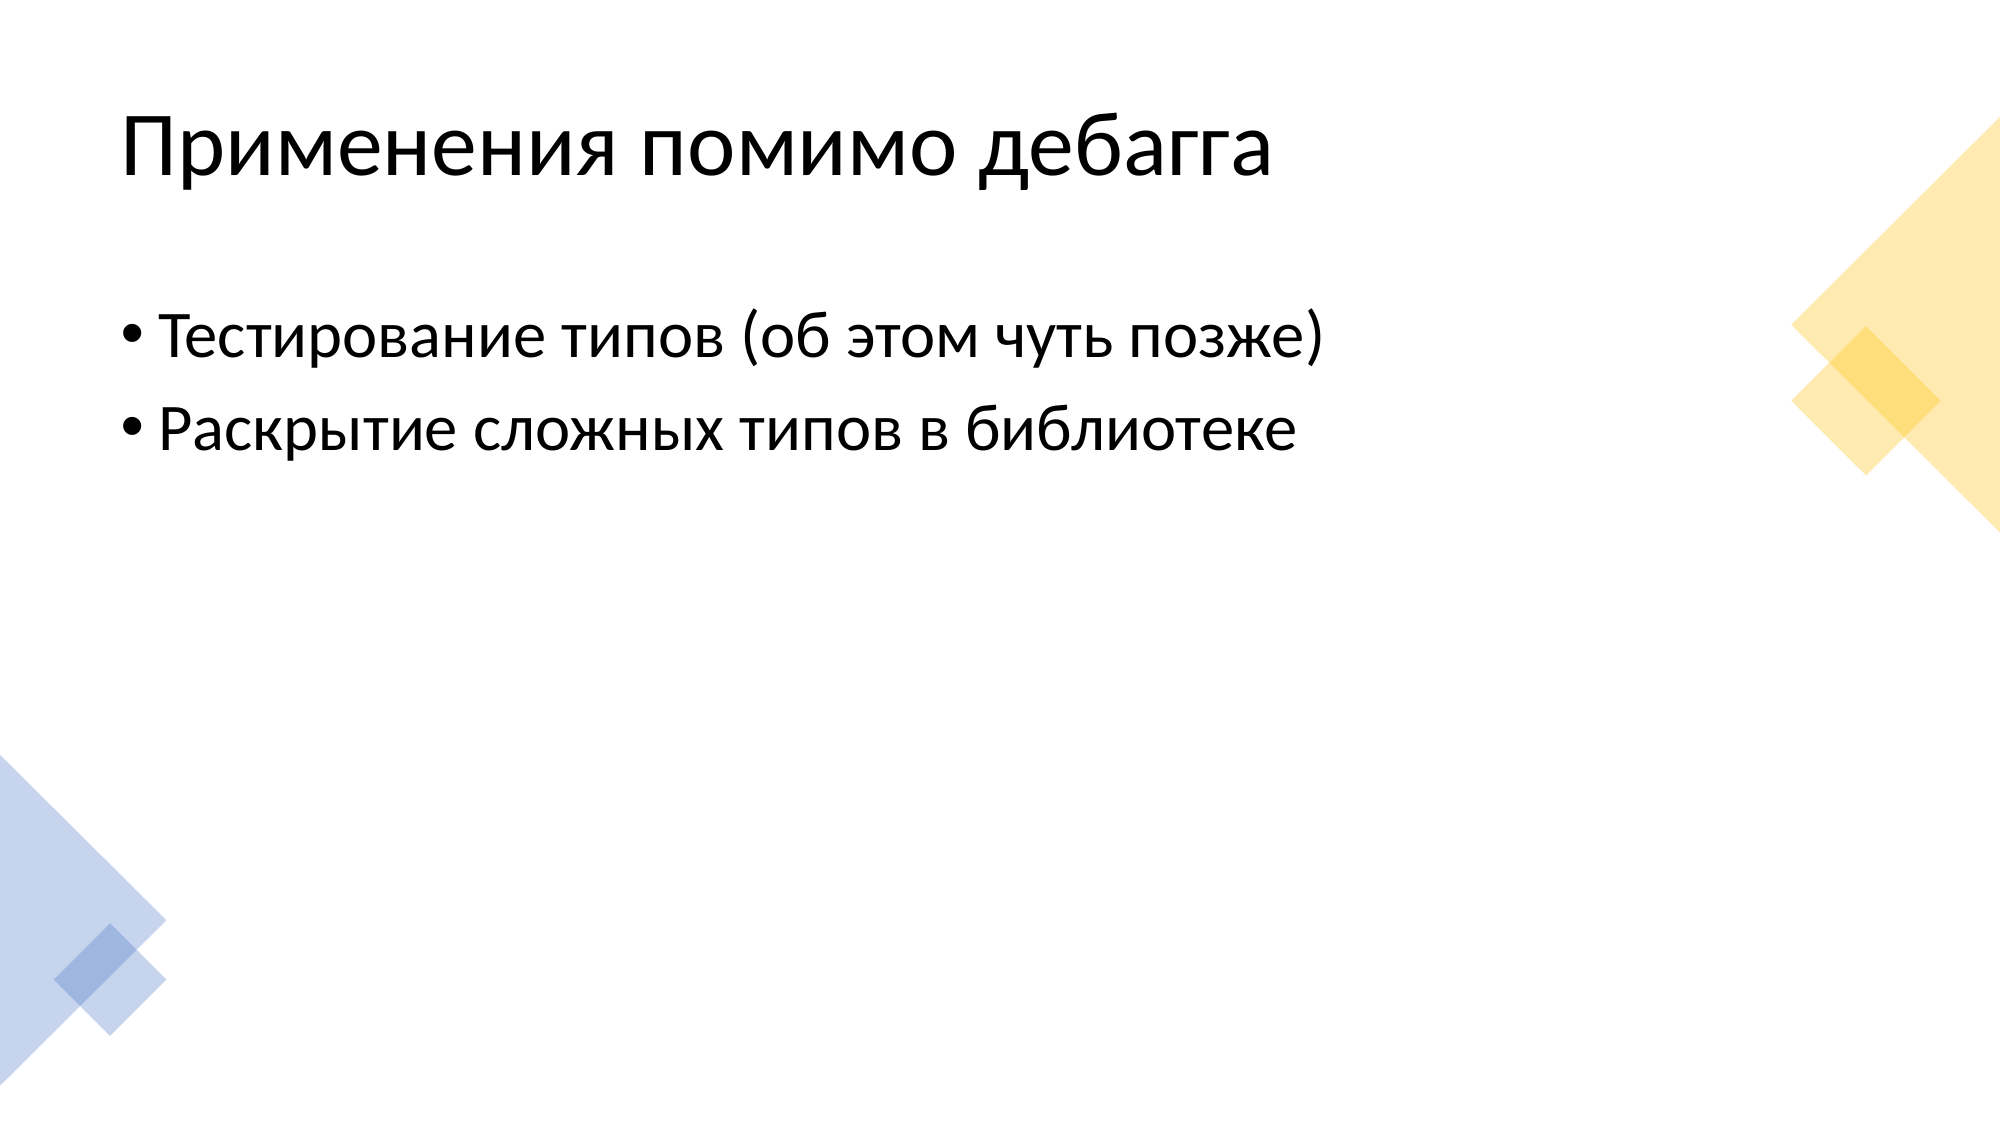

# Применения помимо дебагга

Тестирование типов (об этом чуть позже)
Раскрытие сложных типов в библиотеке